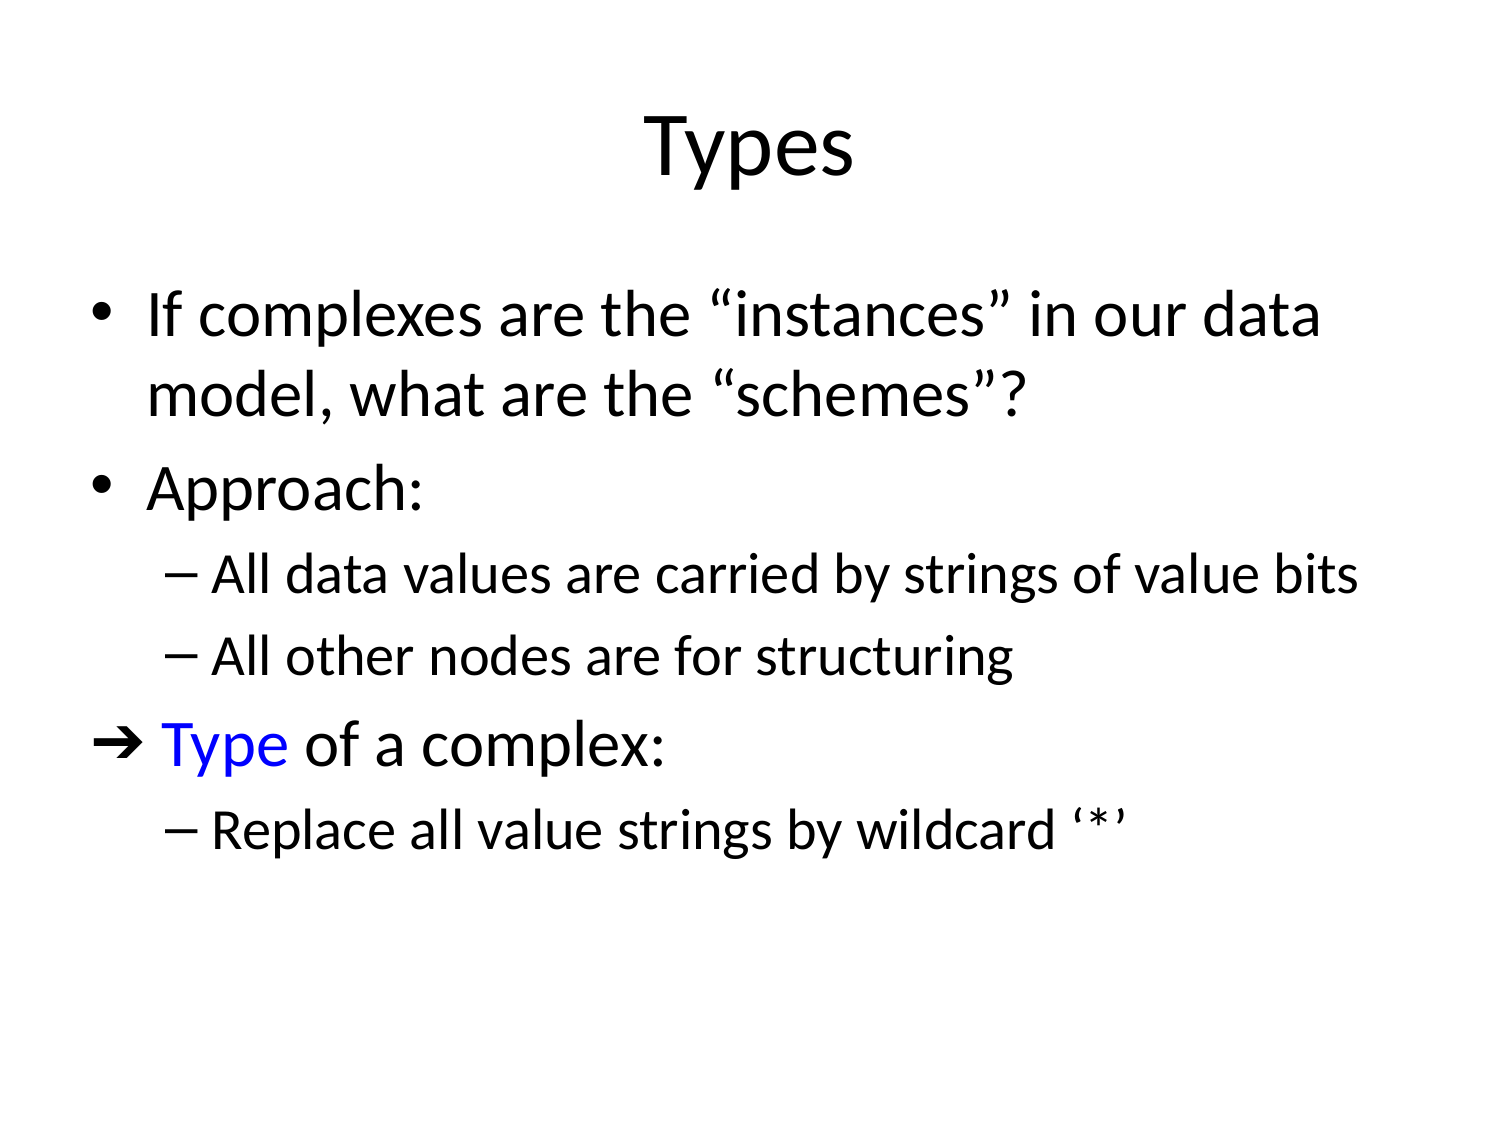

# Types
If complexes are the “instances” in our data model, what are the “schemes”?
Approach:
All data values are carried by strings of value bits
All other nodes are for structuring
 Type of a complex:
Replace all value strings by wildcard ‘*’